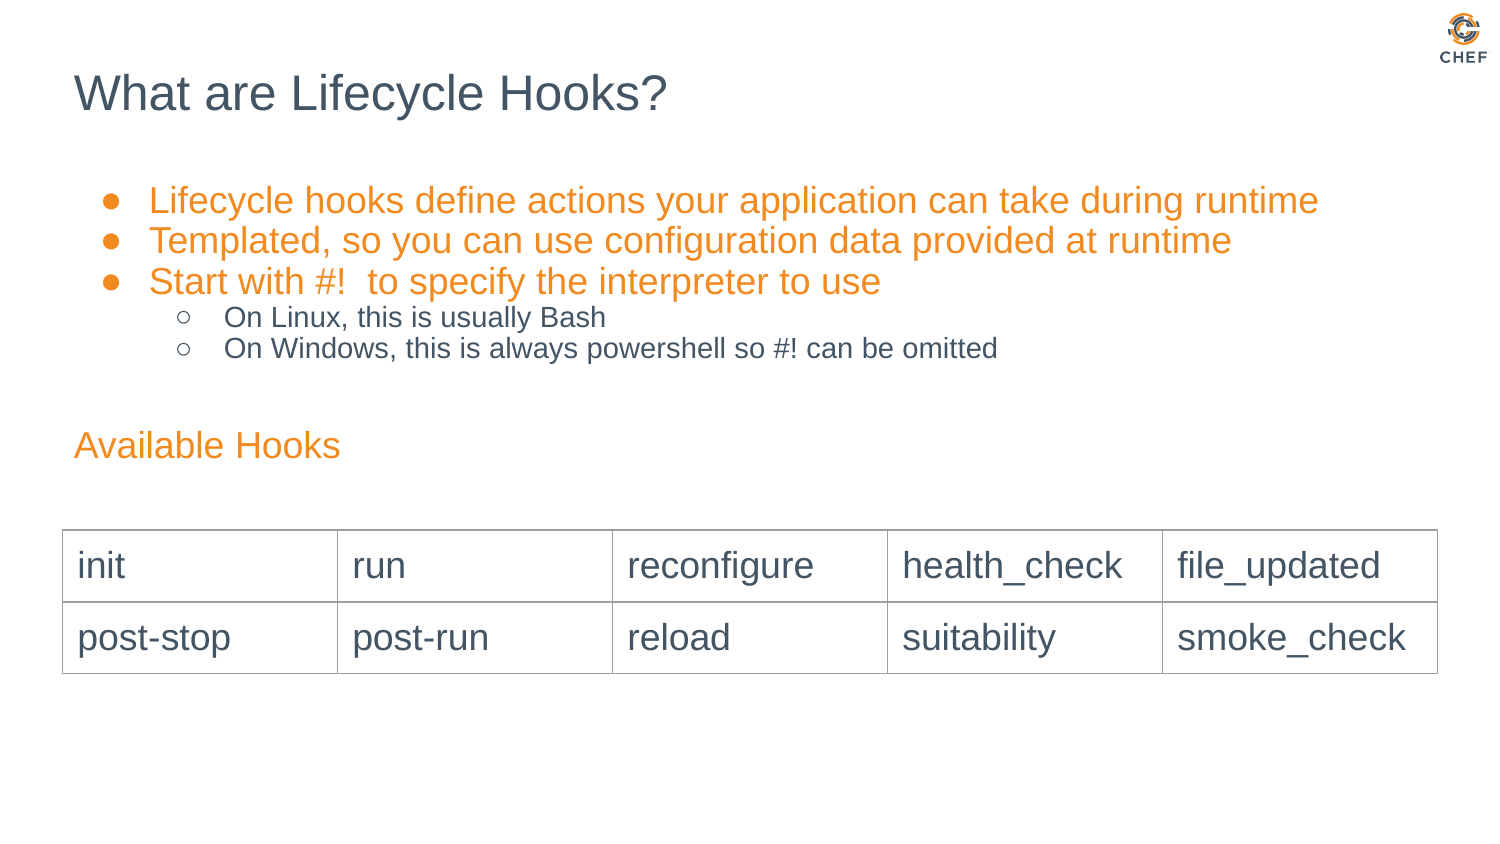

# What are Lifecycle Hooks?
Lifecycle hooks define actions your application can take during runtime
Templated, so you can use configuration data provided at runtime
Start with #!  to specify the interpreter to use
On Linux, this is usually Bash
On Windows, this is always powershell so #! can be omitted

Available Hooks

| init | run | reconfigure | health\_check | file\_updated |
| --- | --- | --- | --- | --- |
| post-stop | post-run | reload | suitability | smoke\_check |